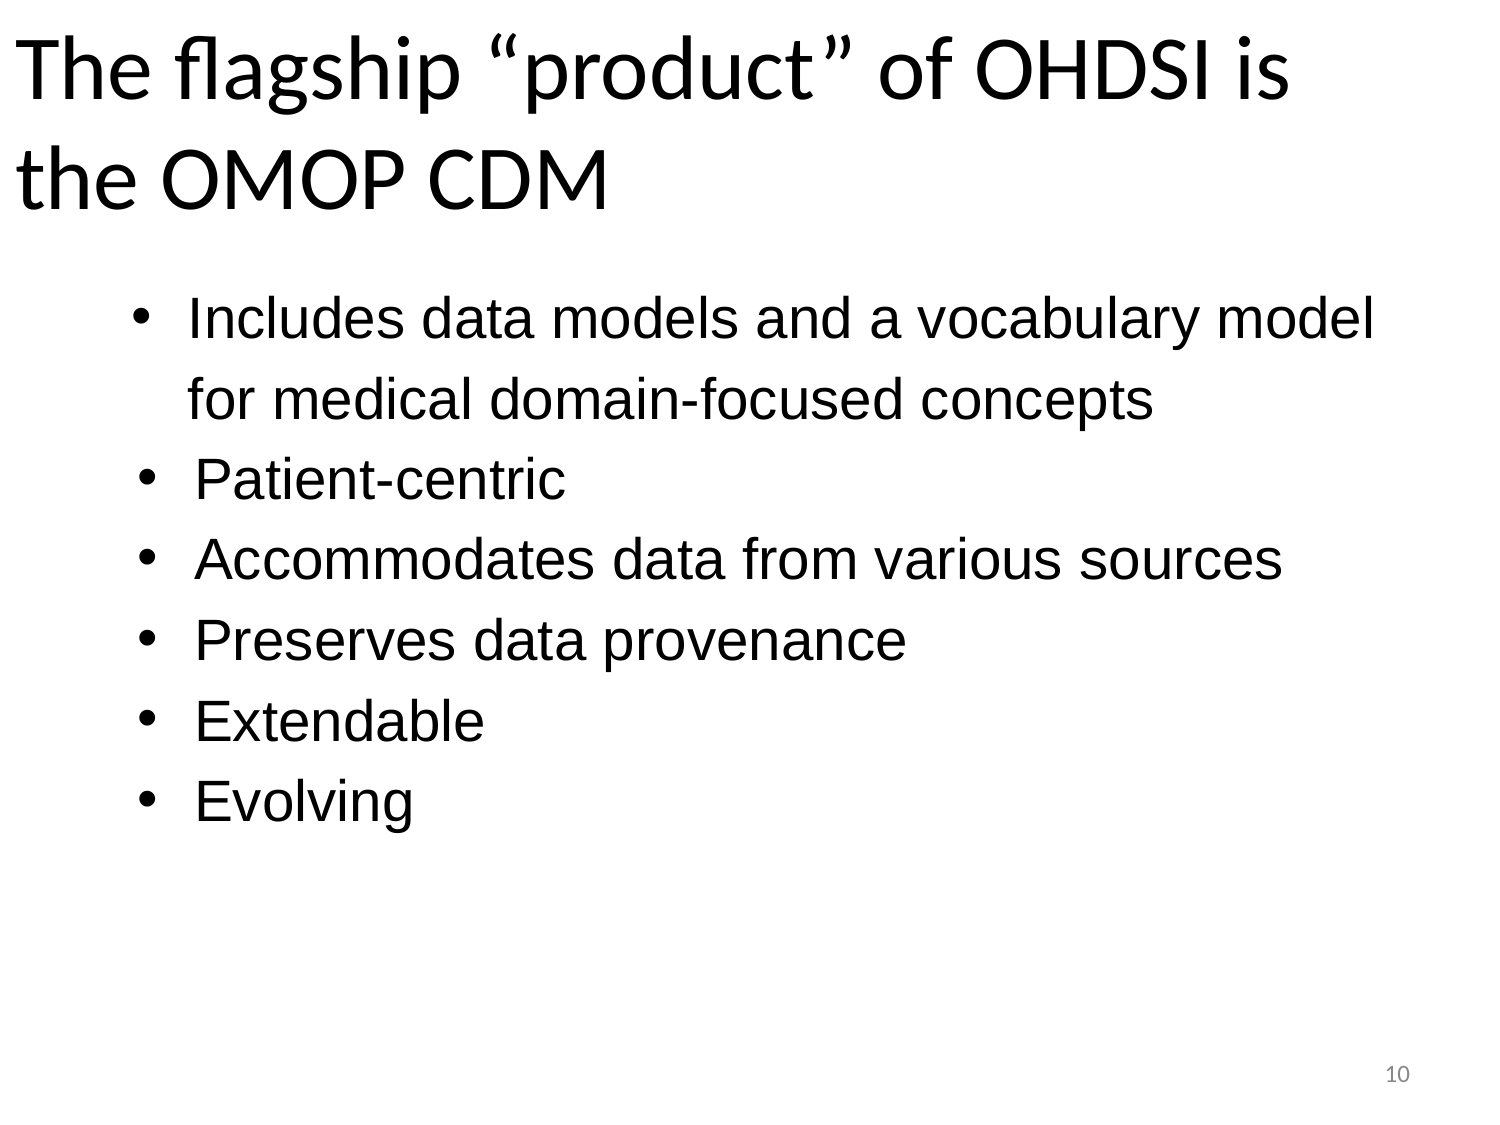

# The flagship “product” of OHDSI is the OMOP CDM
Includes data models and a vocabulary model for medical domain-focused concepts
Patient-centric
Accommodates data from various sources
Preserves data provenance
Extendable
Evolving

10